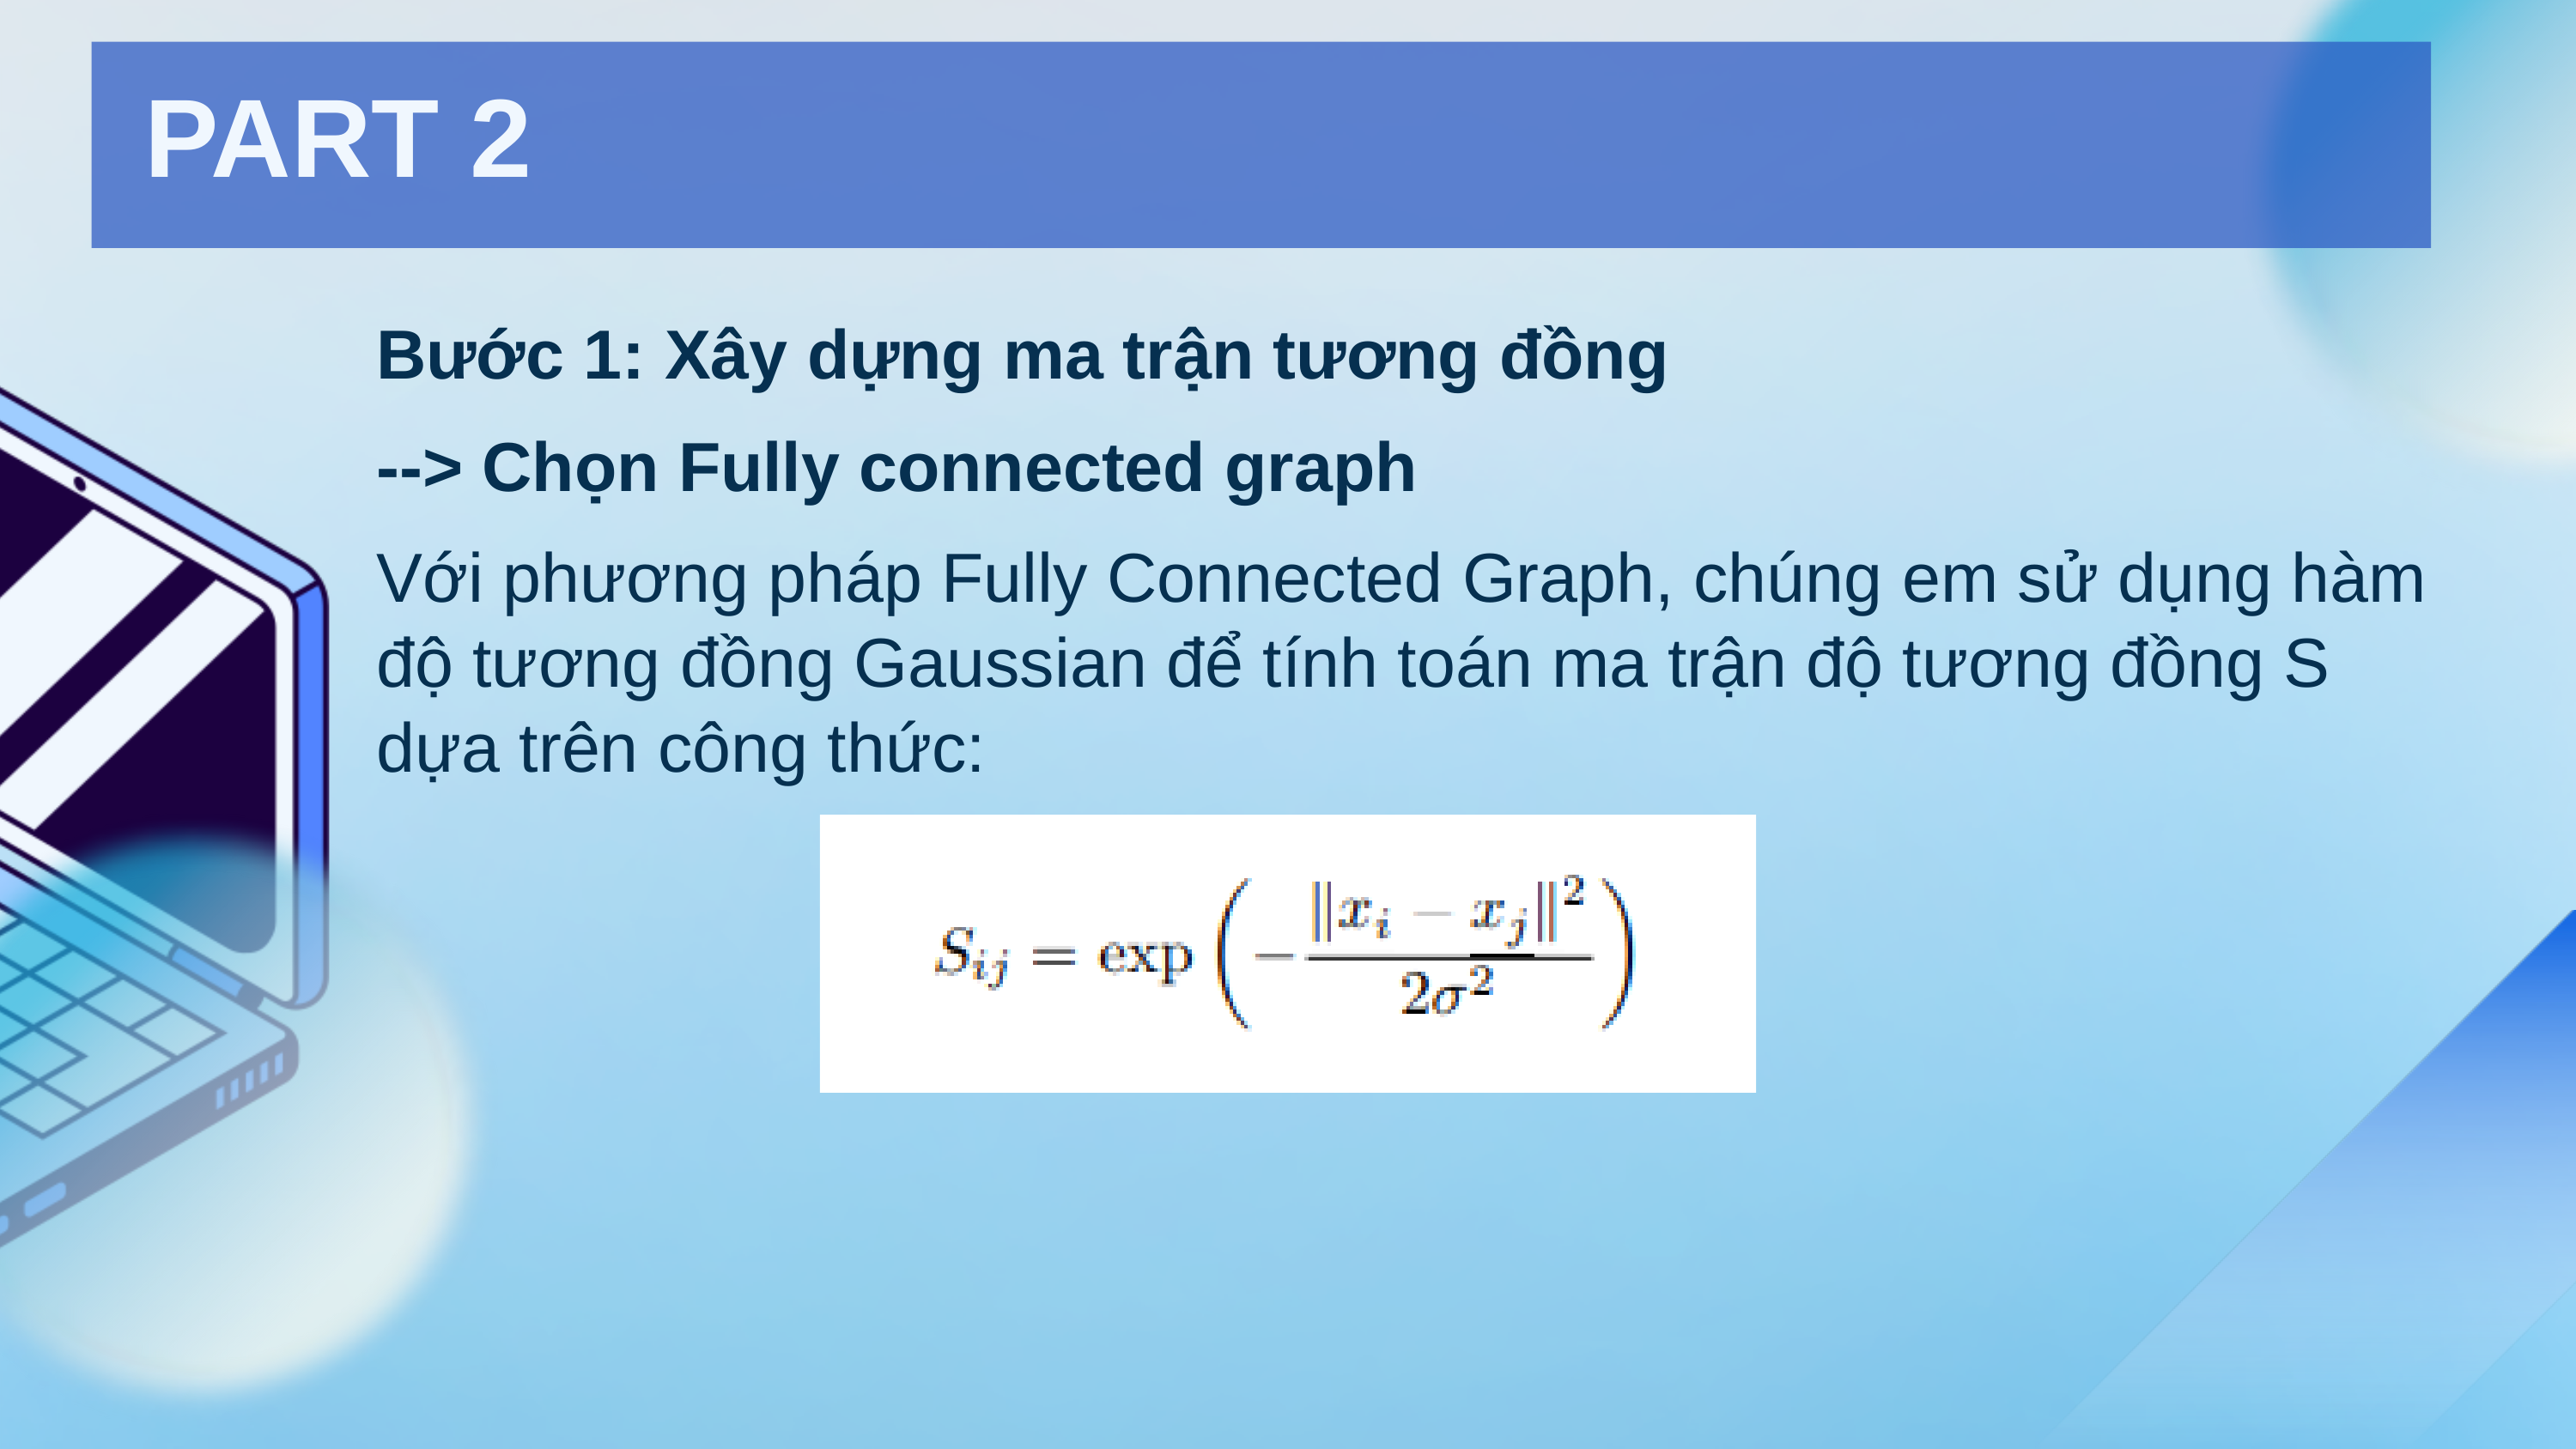

PART 2
Bước 1: Xây dựng ma trận tương đồng

--> Chọn Fully connected graph
Với phương pháp Fully Connected Graph, chúng em sử dụng hàm độ tương đồng Gaussian để tính toán ma trận độ tương đồng S dựa trên công thức: